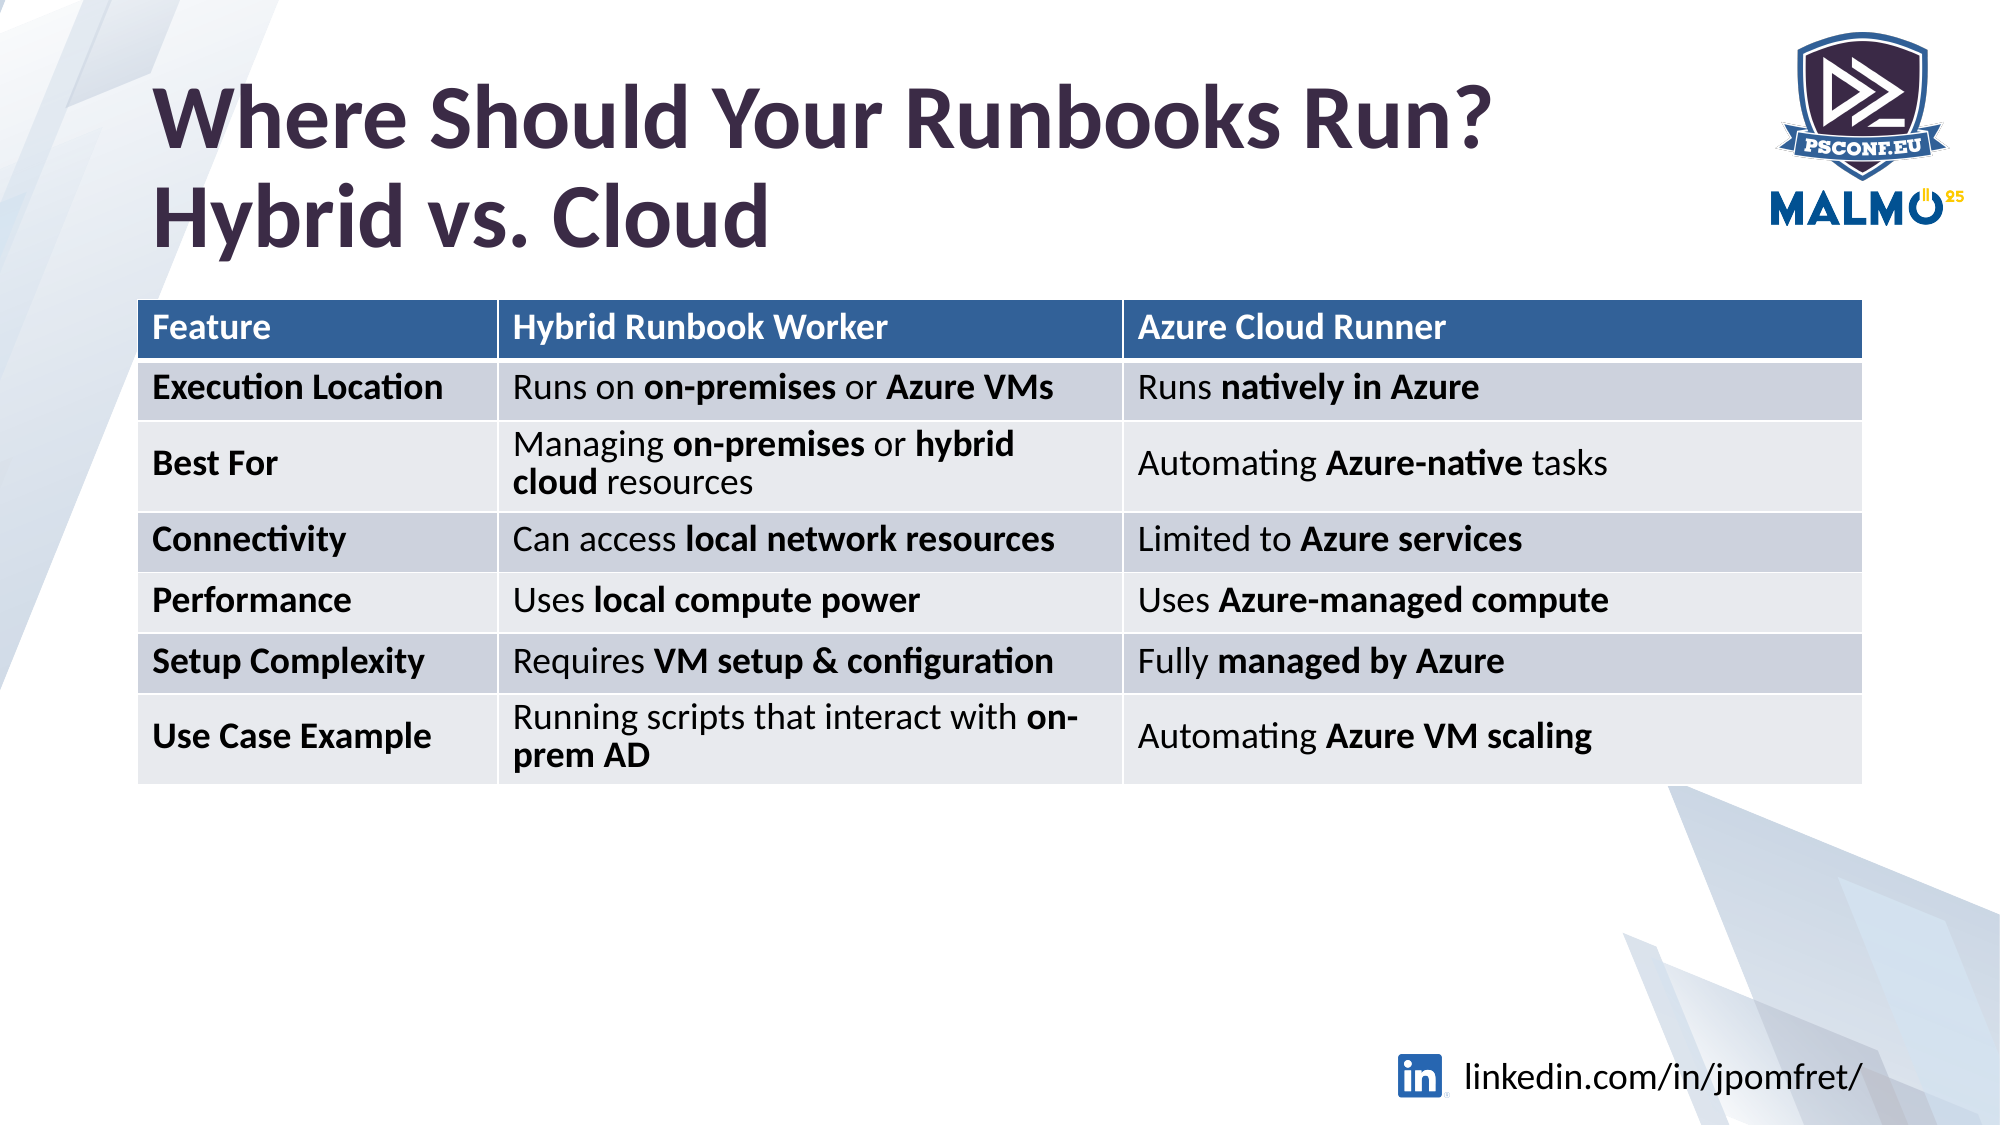

# Where Should Your Runbooks Run? Hybrid vs. Cloud
| Feature | Hybrid Runbook Worker | Azure Cloud Runner |
| --- | --- | --- |
| Execution Location | Runs on on-premises or Azure VMs | Runs natively in Azure |
| Best For | Managing on-premises or hybrid cloud resources | Automating Azure-native tasks |
| Connectivity | Can access local network resources | Limited to Azure services |
| Performance | Uses local compute power | Uses Azure-managed compute |
| Setup Complexity | Requires VM setup & configuration | Fully managed by Azure |
| Use Case Example | Running scripts that interact with on-prem AD | Automating Azure VM scaling |